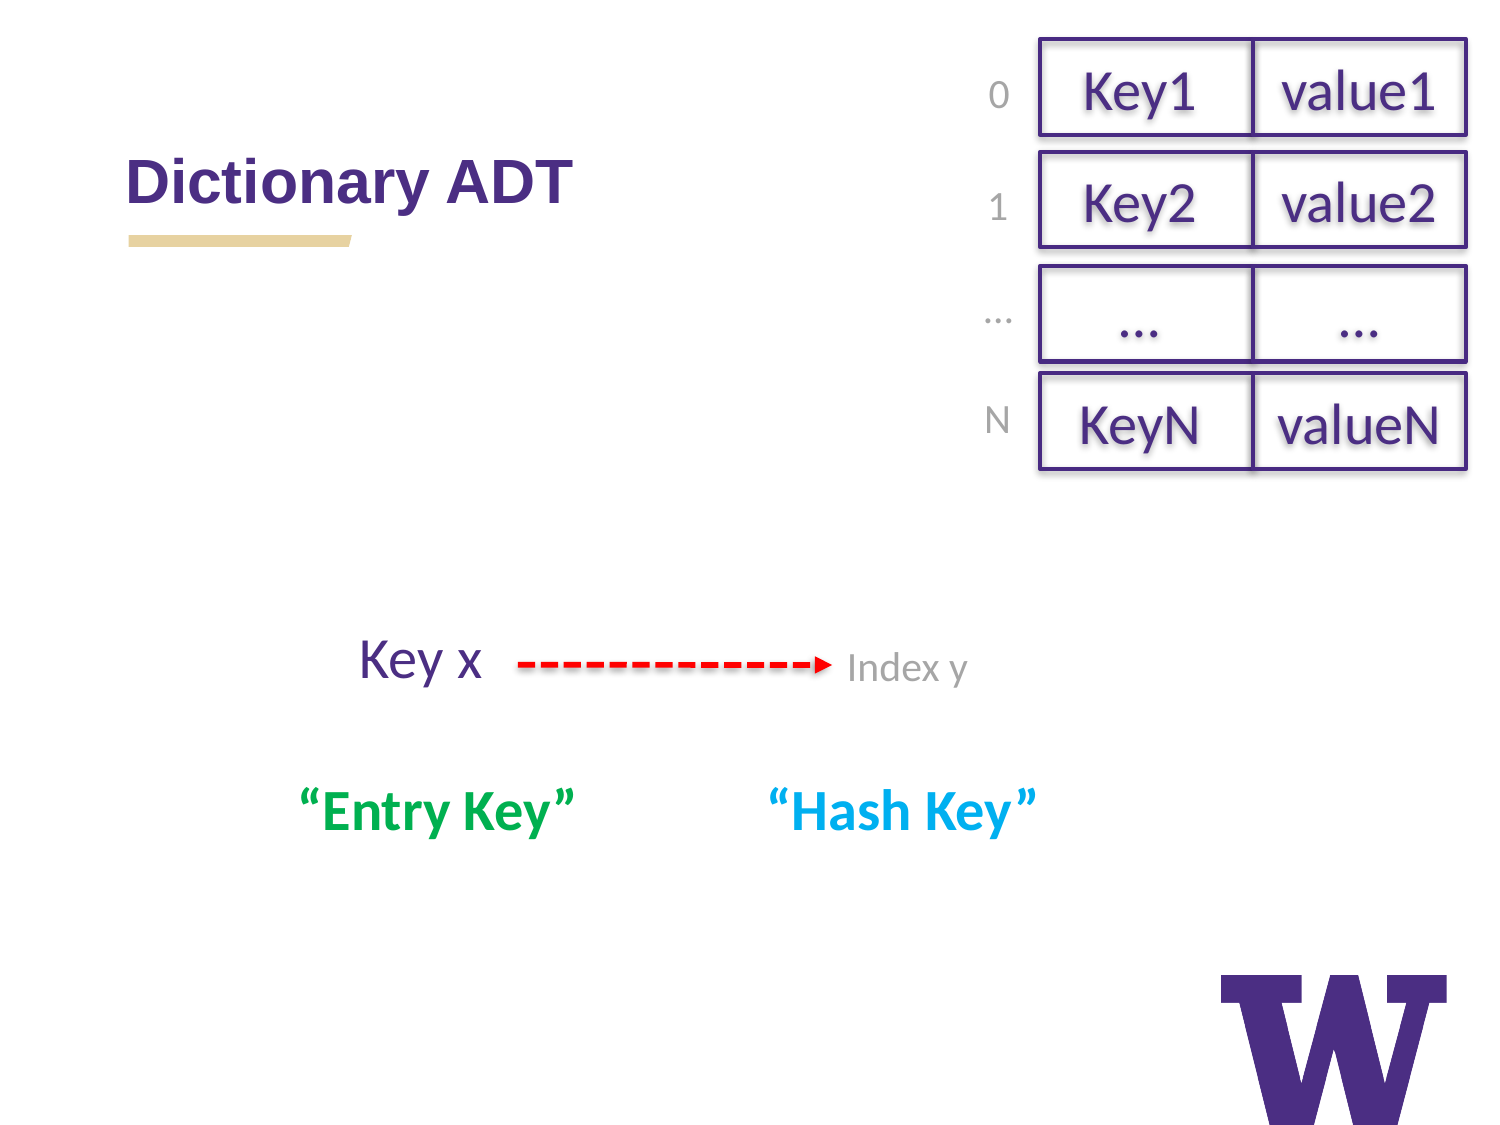

Key1
value1
0
# Dictionary ADT

Key2
value2
1

…
…
…

KeyN
valueN
N
Key x
Index y
“Entry Key”
“Hash Key”